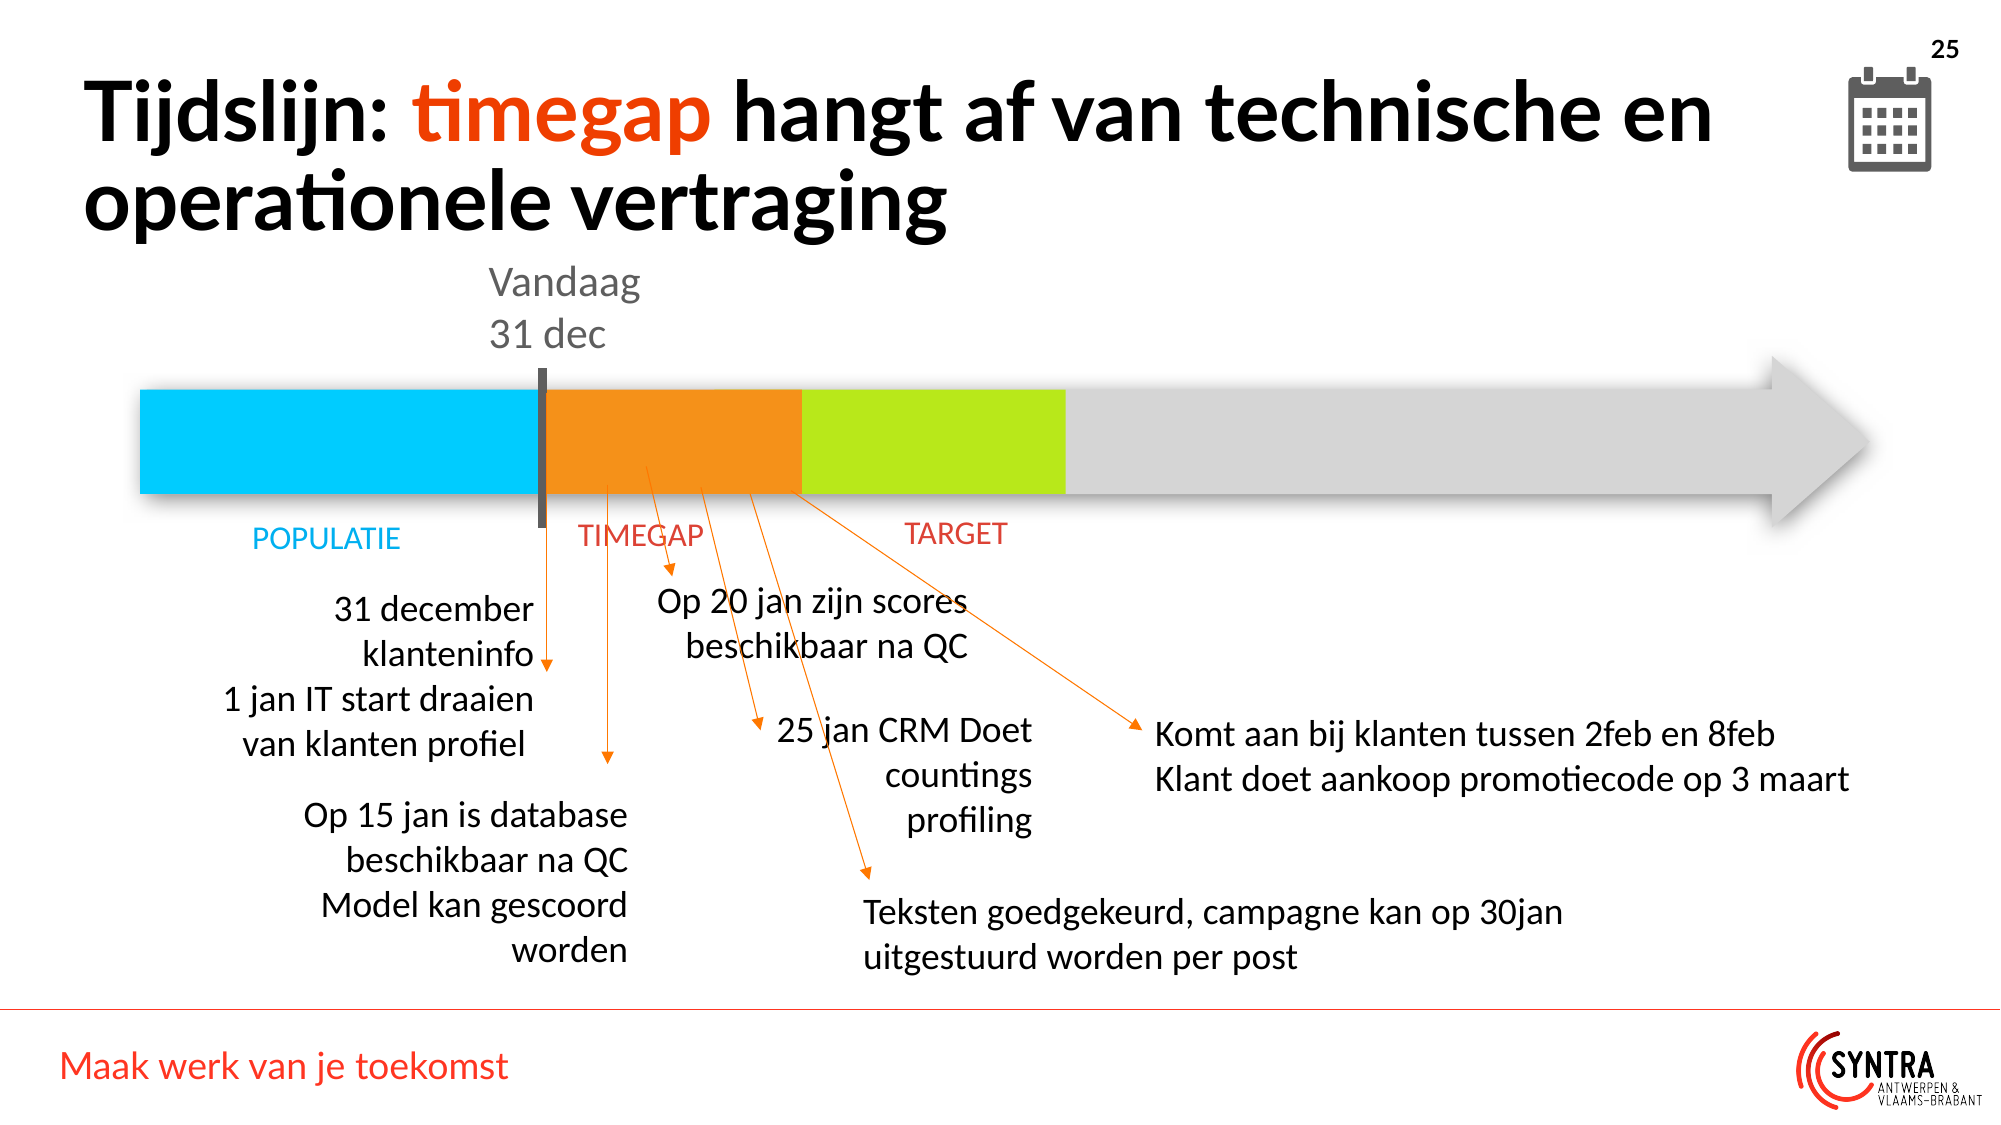

Tijdslijn: timegap hangt af van technische en operationele vertraging

Vandaag 31 dec

TARGET
TIMEGAP
POPULATIE

Op 20 jan zijn scores beschikbaar na QC

31 december klanteninfo
1 jan IT start draaien van klanten profiel

 25 jan CRM Doet countings
profiling

Komt aan bij klanten tussen 2feb en 8feb
Klant doet aankoop promotiecode op 3 maart

Op 15 jan is database beschikbaar na QC
Model kan gescoord worden

Teksten goedgekeurd, campagne kan op 30jan uitgestuurd worden per post